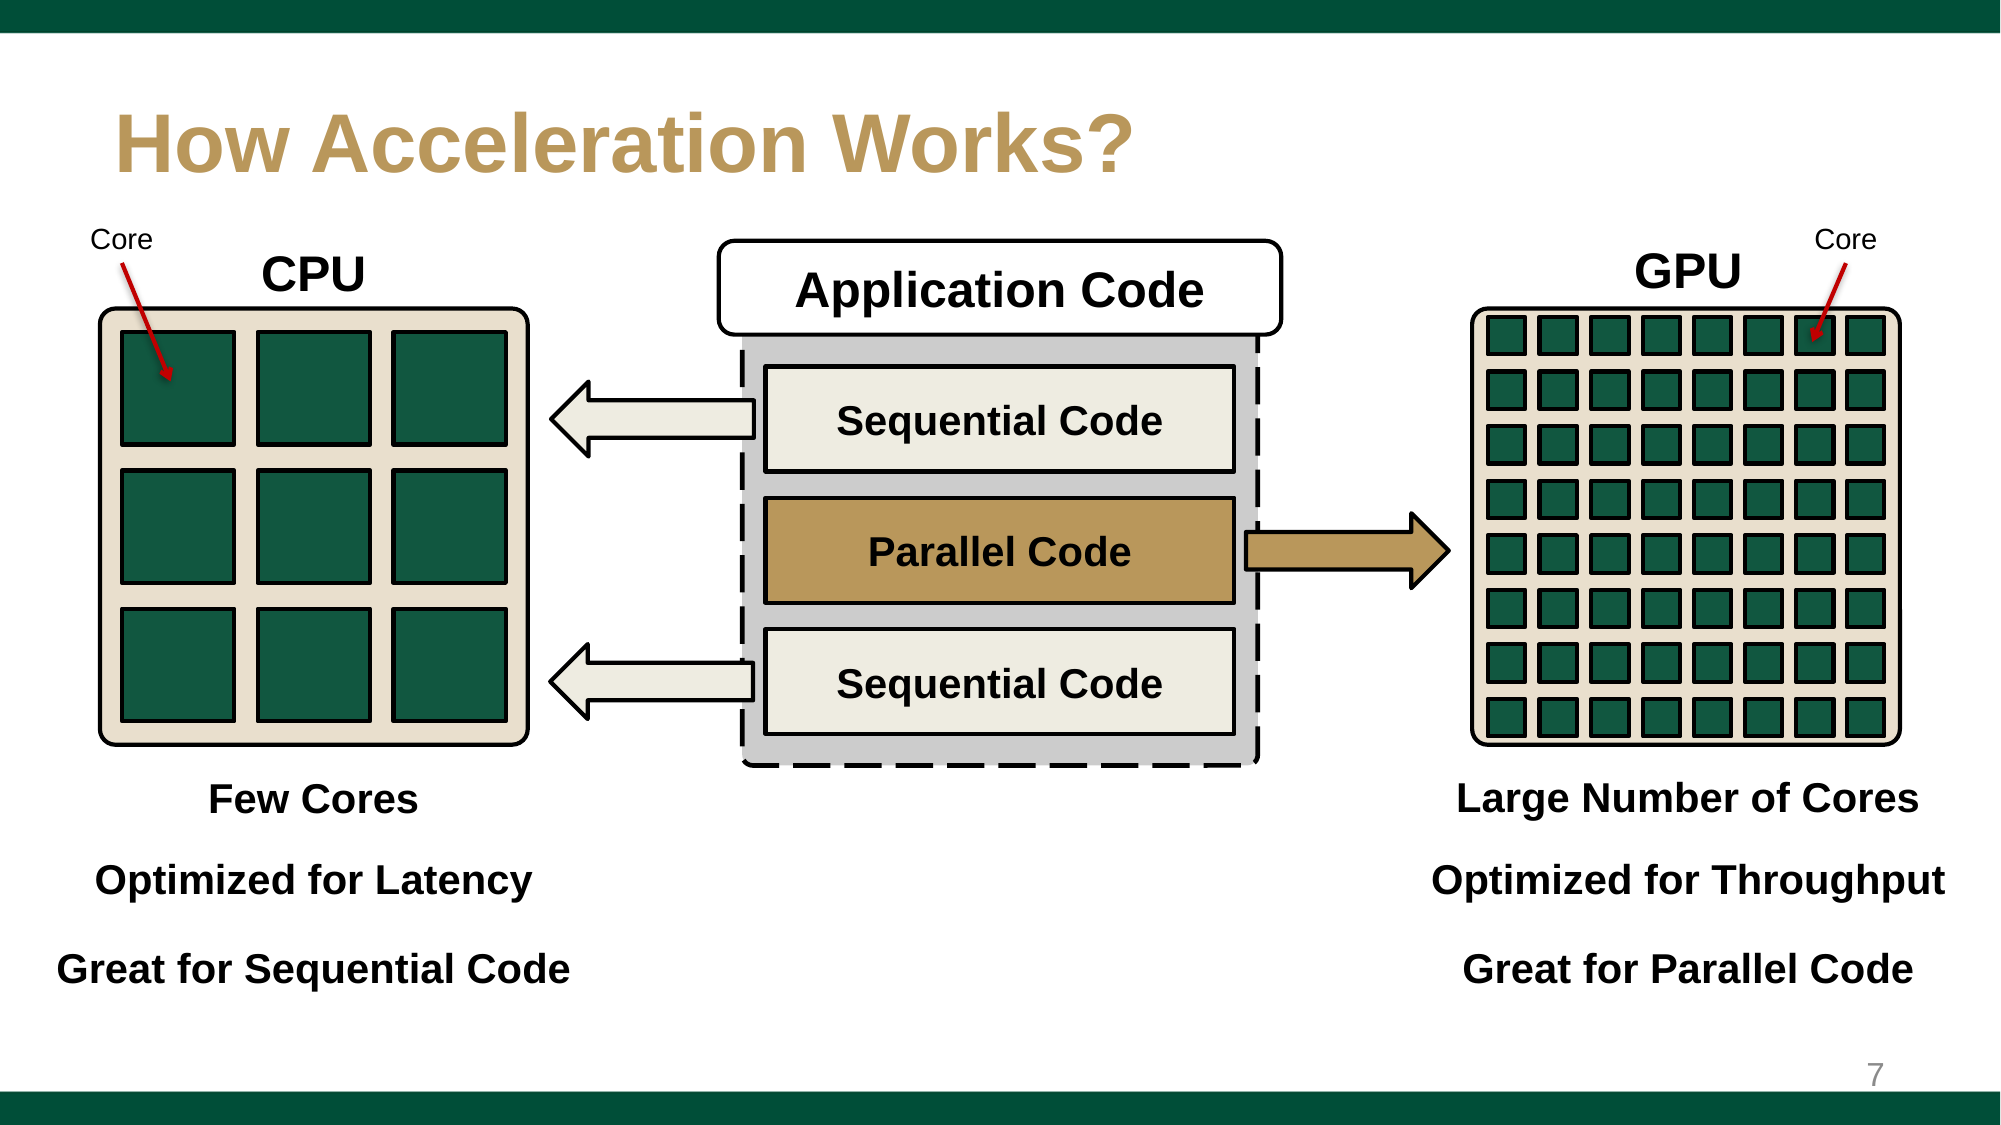

# How Acceleration Works?
Core
Core
GPU
CPU
Application Code

Sequential Code

Parallel Code

Sequential Code

Large Number of Cores
Few Cores
Optimized for Latency
Optimized for Throughput
Great for Sequential Code
Great for Parallel Code

7